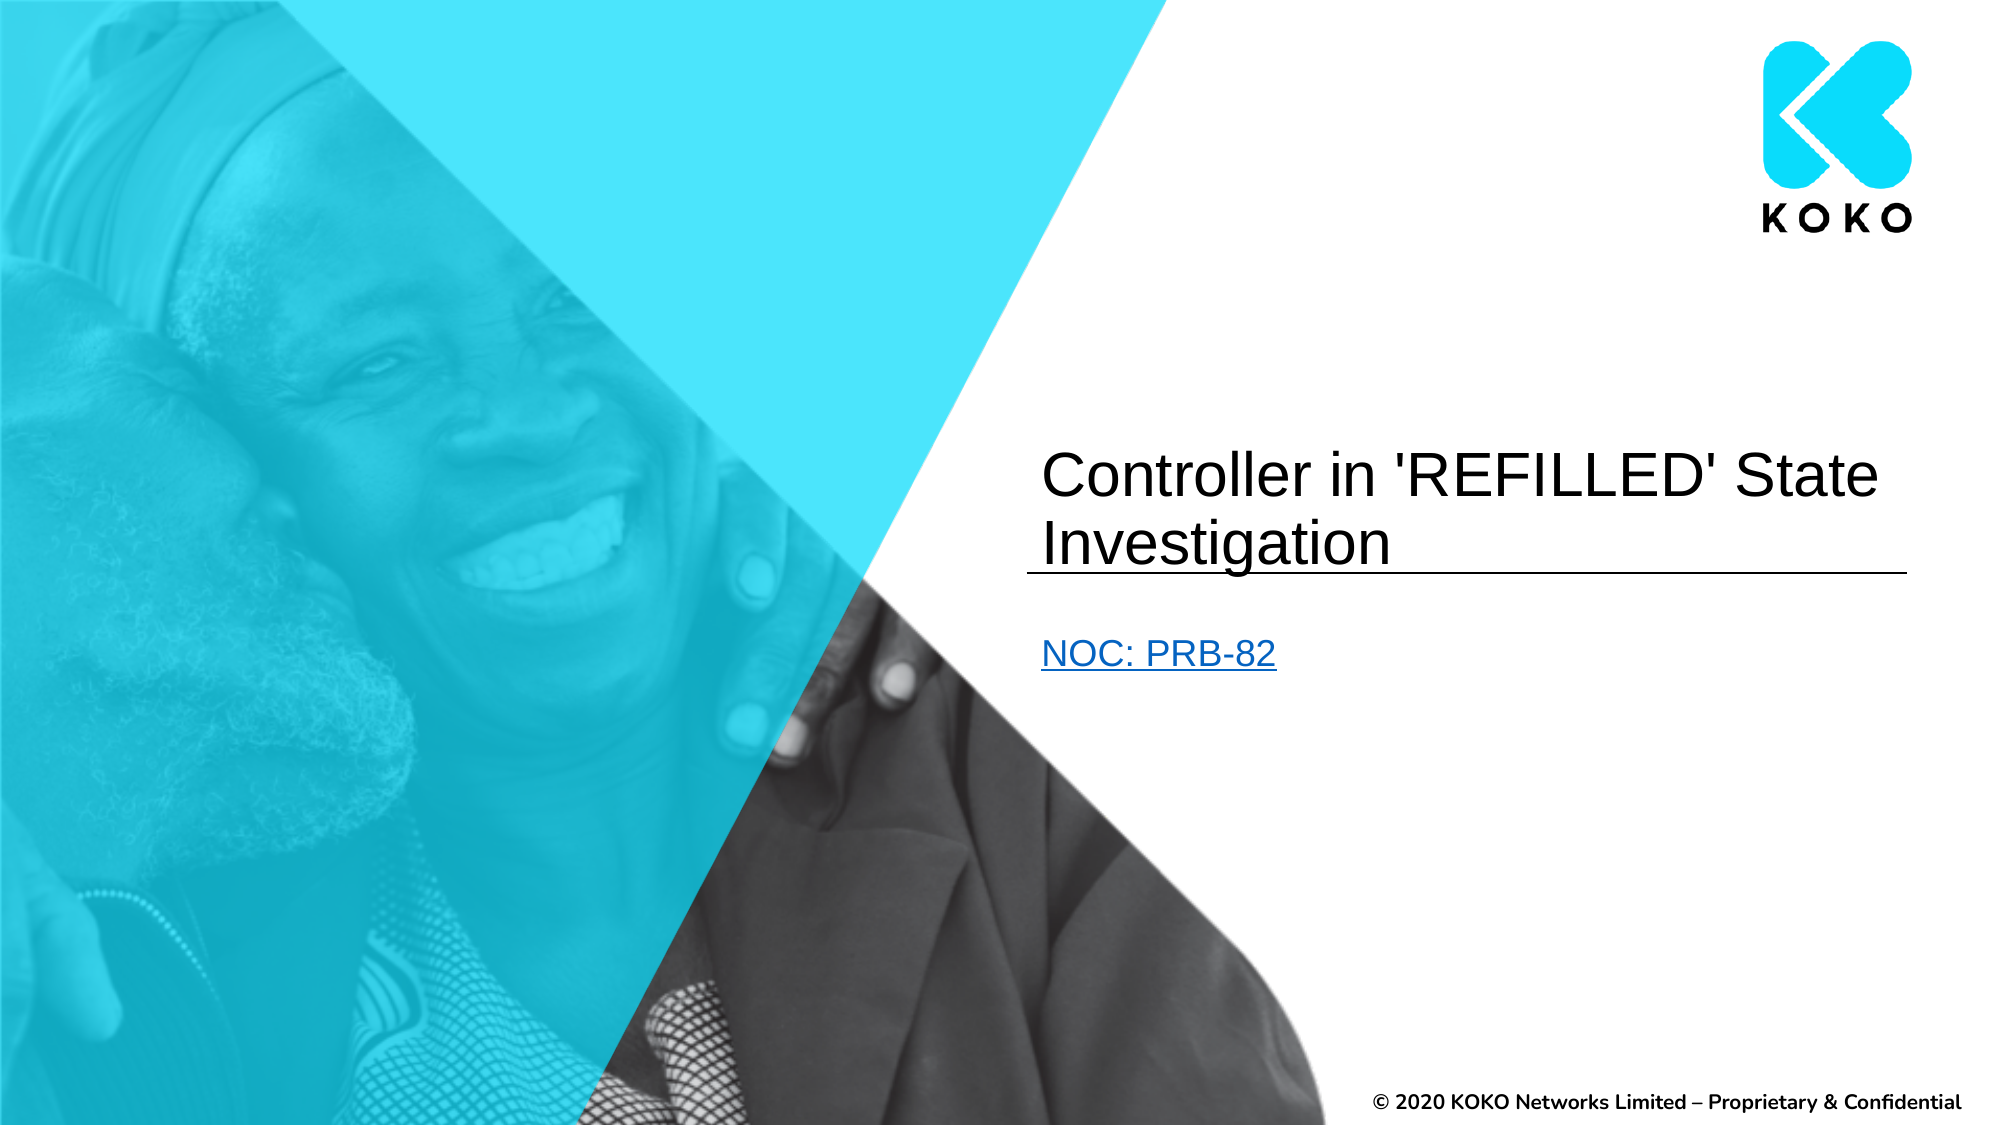

# Controller in 'REFILLED' State Investigation
NOC: PRB-82